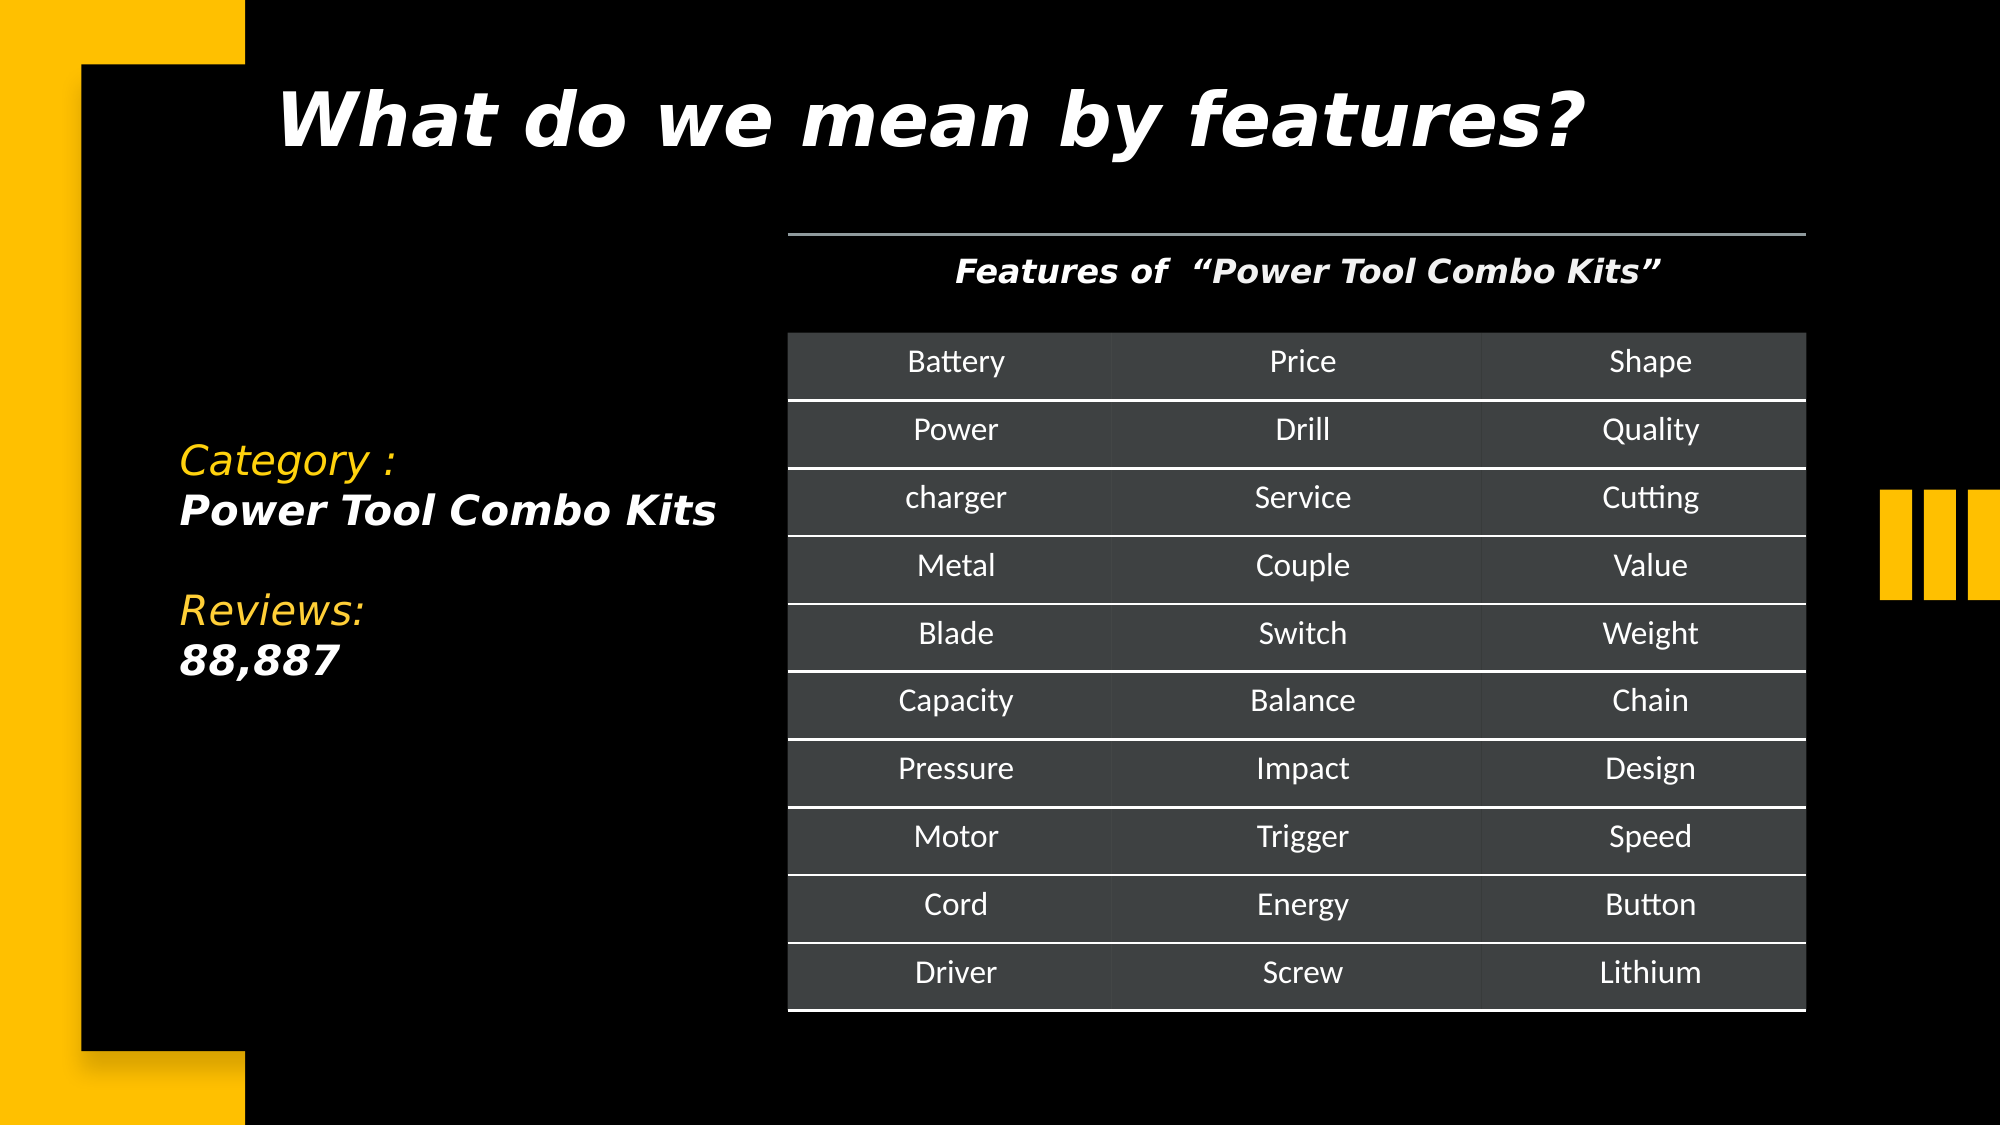

# Modeling Process

What do we mean by features?
| Features of “Power Tool Combo Kits” |  |  |
| --- | --- | --- |
| Battery | Price | Shape |
| Power | Drill | Quality |
| charger | Service | Cutting |
| Metal | Couple | Value |
| Blade | Switch | Weight |
| Capacity | Balance | Chain |
| Pressure | Impact | Design |
| Motor | Trigger | Speed |
| Cord | Energy | Button |
| Driver | Screw | Lithium |
Feature Extraction
Compute Sentiment Scores on Feature Level
Category :
Power Tool Combo Kits

Reviews:
88,887